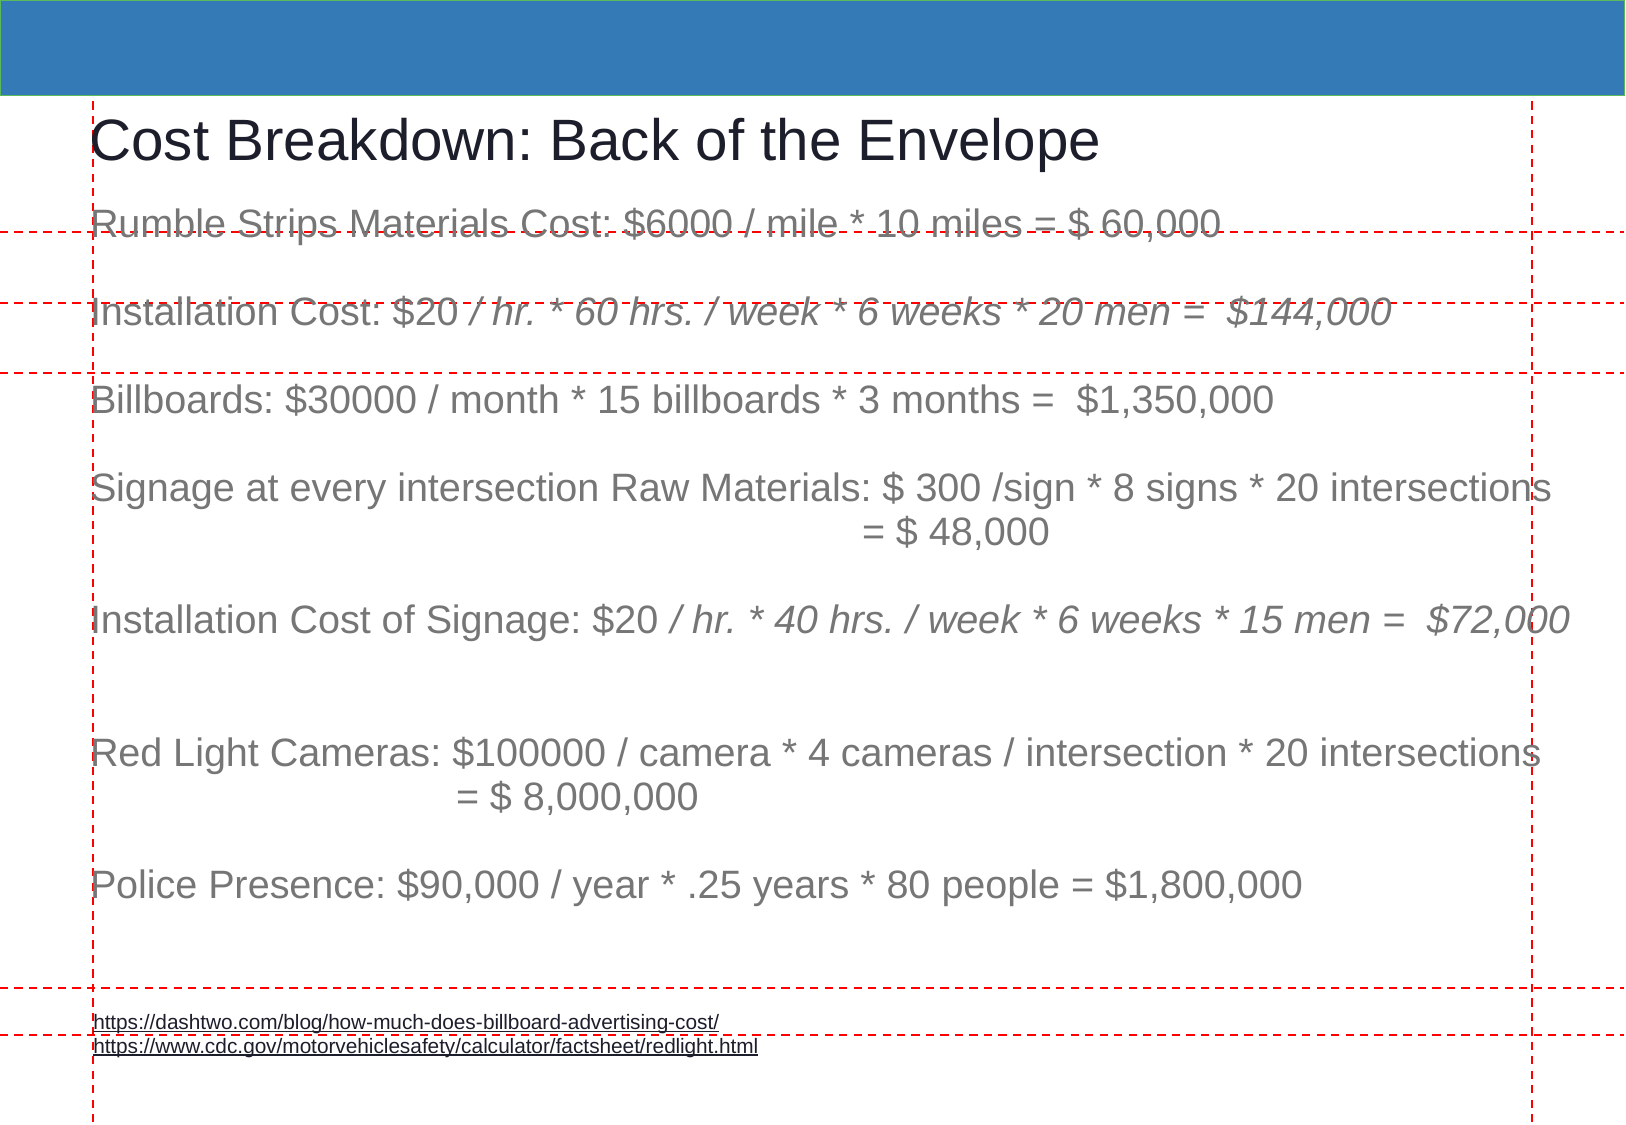

Cost Breakdown: Back of the Envelope
 Rumble Strips Materials Cost: $6000 / mile * 10 miles = $ 60,000

 Installation Cost: $20 / hr. * 60 hrs. / week * 6 weeks * 20 men =  $144,000

 Billboards: $30000 / month * 15 billboards * 3 months =  $1,350,000

 Signage at every intersection Raw Materials: $ 300 /sign * 8 signs * 20 intersections
					   = $ 48,000

 Installation Cost of Signage: $20 / hr. * 40 hrs. / week * 6 weeks * 15 men =  $72,000

 Red Light Cameras: $100000 / camera * 4 cameras / intersection * 20 intersections
		       = $ 8,000,000

 Police Presence: $90,000 / year * .25 years * 80 people = $1,800,000

https://dashtwo.com/blog/how-much-does-billboard-advertising-cost/
https://www.cdc.gov/motorvehiclesafety/calculator/factsheet/redlight.html